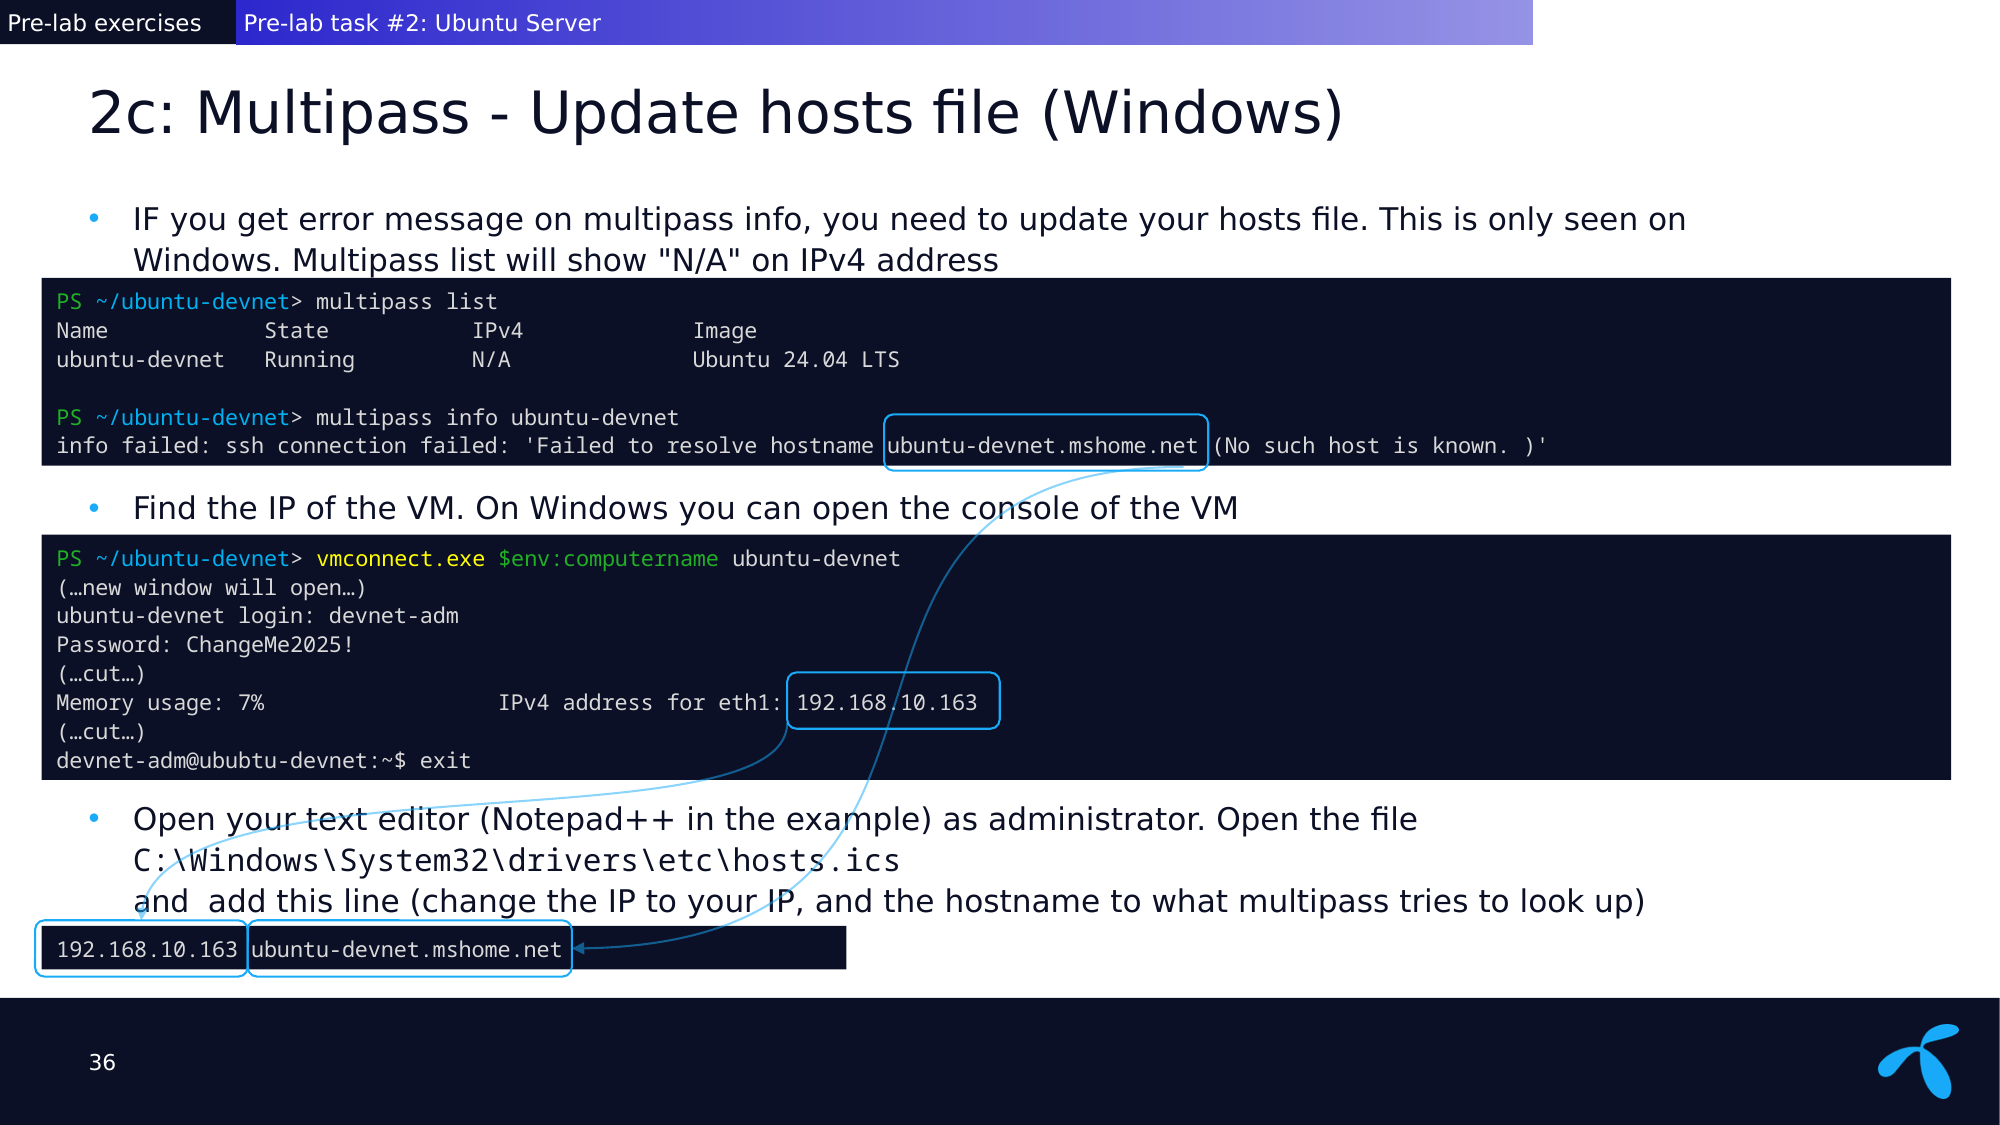

Pre-lab exercises
 Pre-lab task #2: Ubuntu Server
# 2c: Multipass - Update hosts file (Windows)
IF you get error message on multipass info, you need to update your hosts file. This is only seen on Windows. Multipass list will show "N/A" on IPv4 address

Find the IP of the VM. On Windows you can open the console of the VM

Open your text editor (Notepad++ in the example) as administrator. Open the file
C:\Windows\System32\drivers\etc\hosts.ics
and add this line (change the IP to your IP, and the hostname to what multipass tries to look up)
PS ~/ubuntu-devnet> multipass list
Name            State           IPv4             Image
ubuntu-devnet   Running         N/A              Ubuntu 24.04 LTS

PS ~/ubuntu-devnet> multipass info ubuntu-devnet
info failed: ssh connection failed: 'Failed to resolve hostname ubuntu-devnet.mshome.net (No such host is known. )'

PS ~/ubuntu-devnet> vmconnect.exe $env:computername ubuntu-devnet
(…new window will open…)
ubuntu-devnet login: devnet-adm
Password: ChangeMe2025!
(…cut…)
Memory usage: 7%                  IPv4 address for eth1: 192.168.10.163
(…cut…)
devnet-adm@ububtu-devnet:~$ exit

192.168.10.163 ubuntu-devnet.mshome.net
36